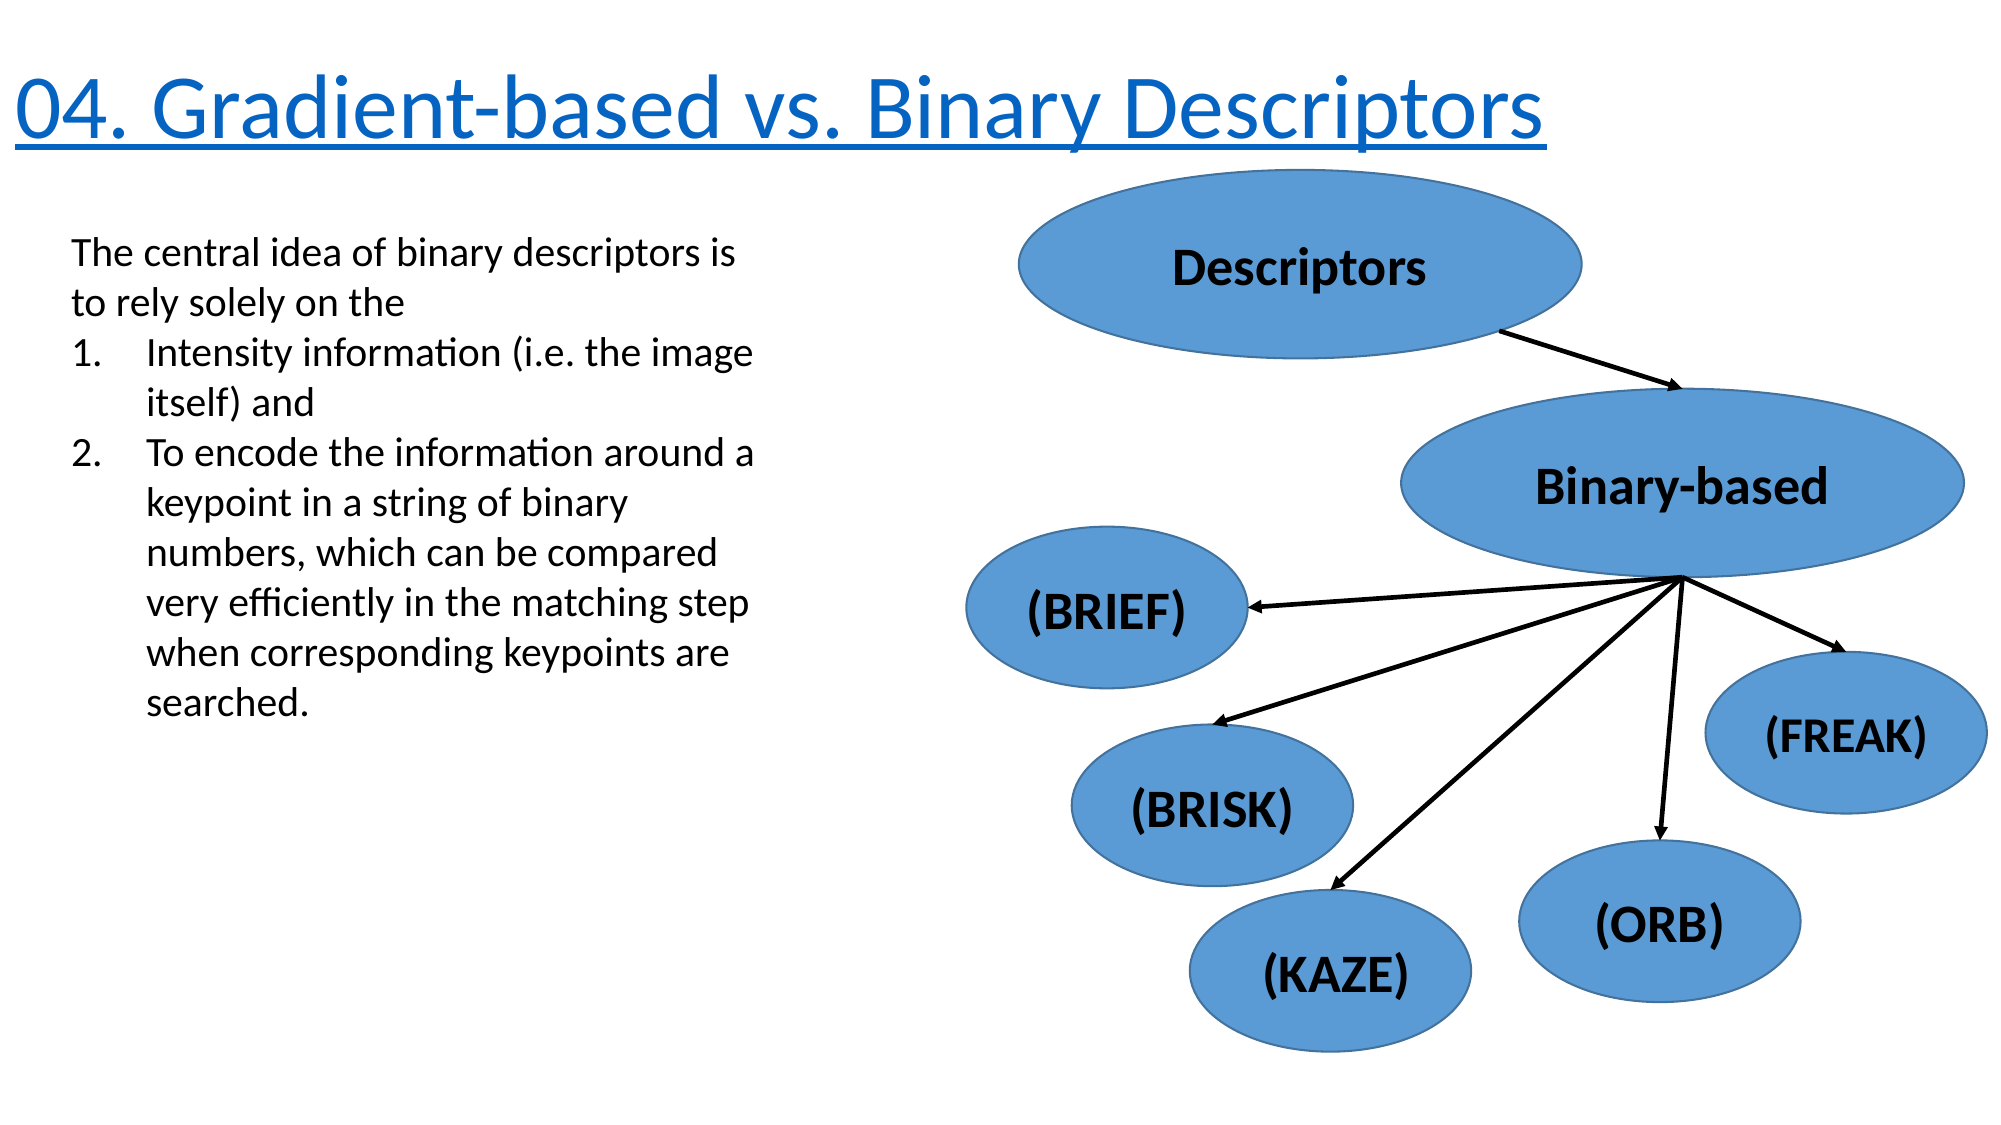

# 04. Gradient-based vs. Binary Descriptors
Descriptors
The central idea of binary descriptors is to rely solely on the
Intensity information (i.e. the image itself) and
To encode the information around a keypoint in a string of binary numbers, which can be compared very efficiently in the matching step when corresponding keypoints are searched.
Binary-based
(BRIEF)
(FREAK)
(BRISK)
(ORB)
 (KAZE)